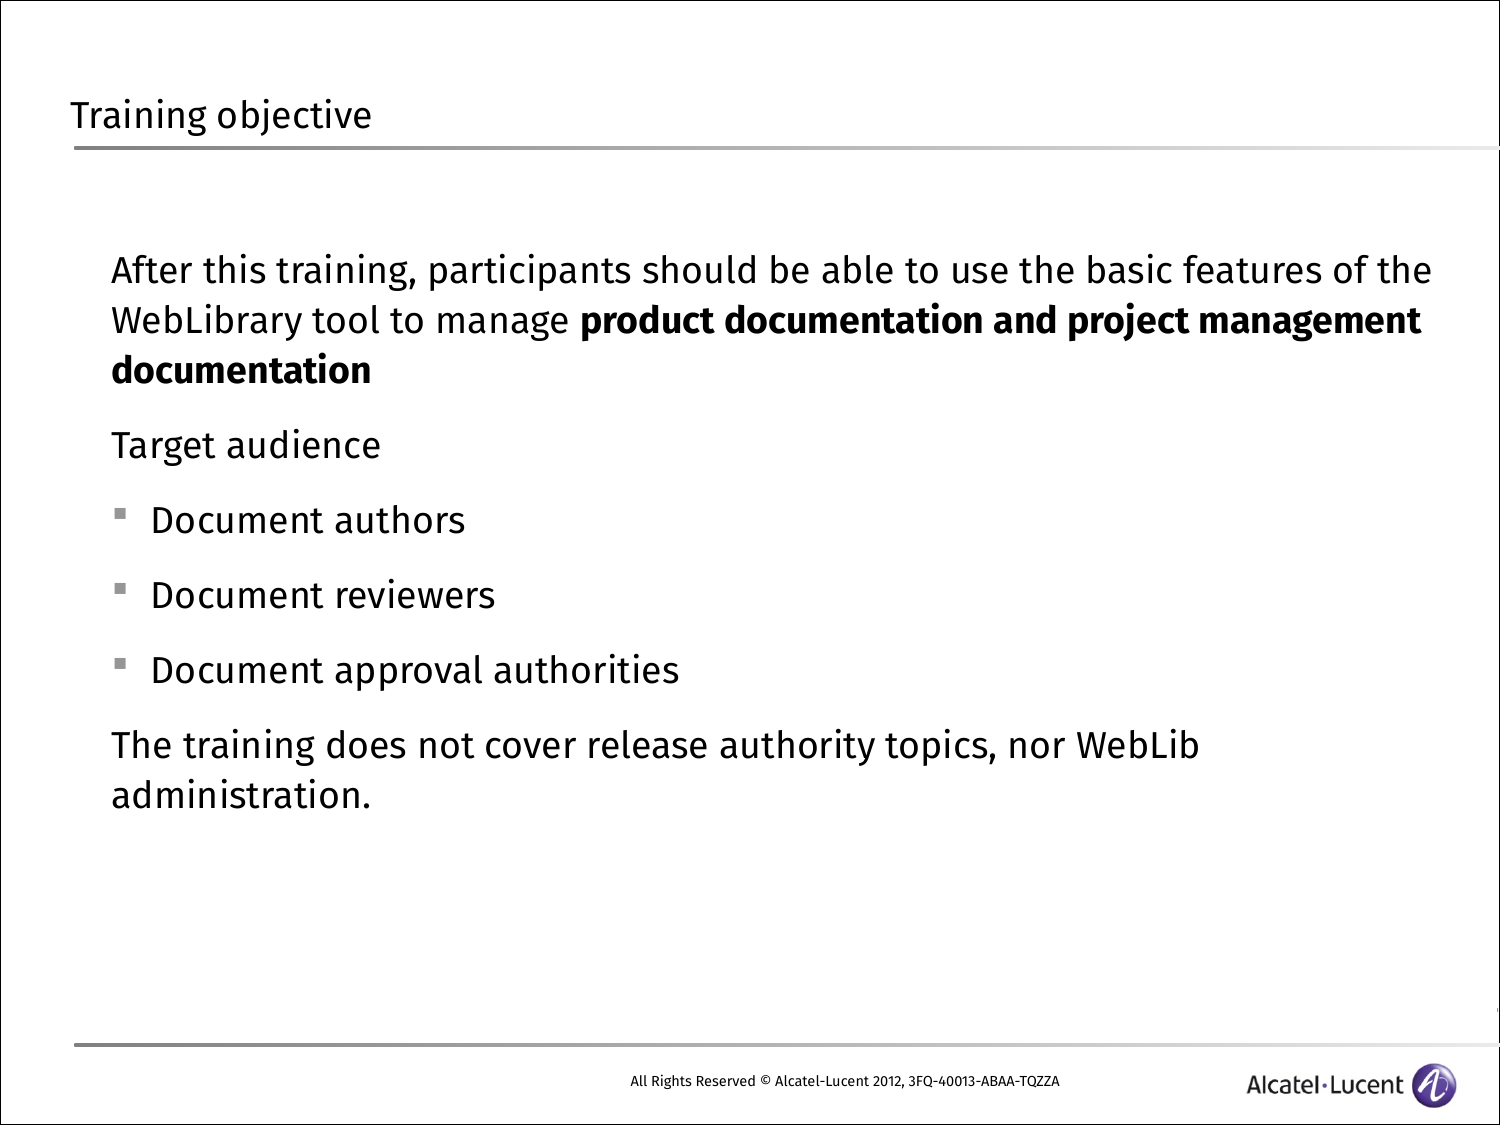

# Training objective
After this training, participants should be able to use the basic features of the WebLibrary tool to manage product documentation and project management documentation
Target audience
Document authors
Document reviewers
Document approval authorities
The training does not cover release authority topics, nor WebLib administration.